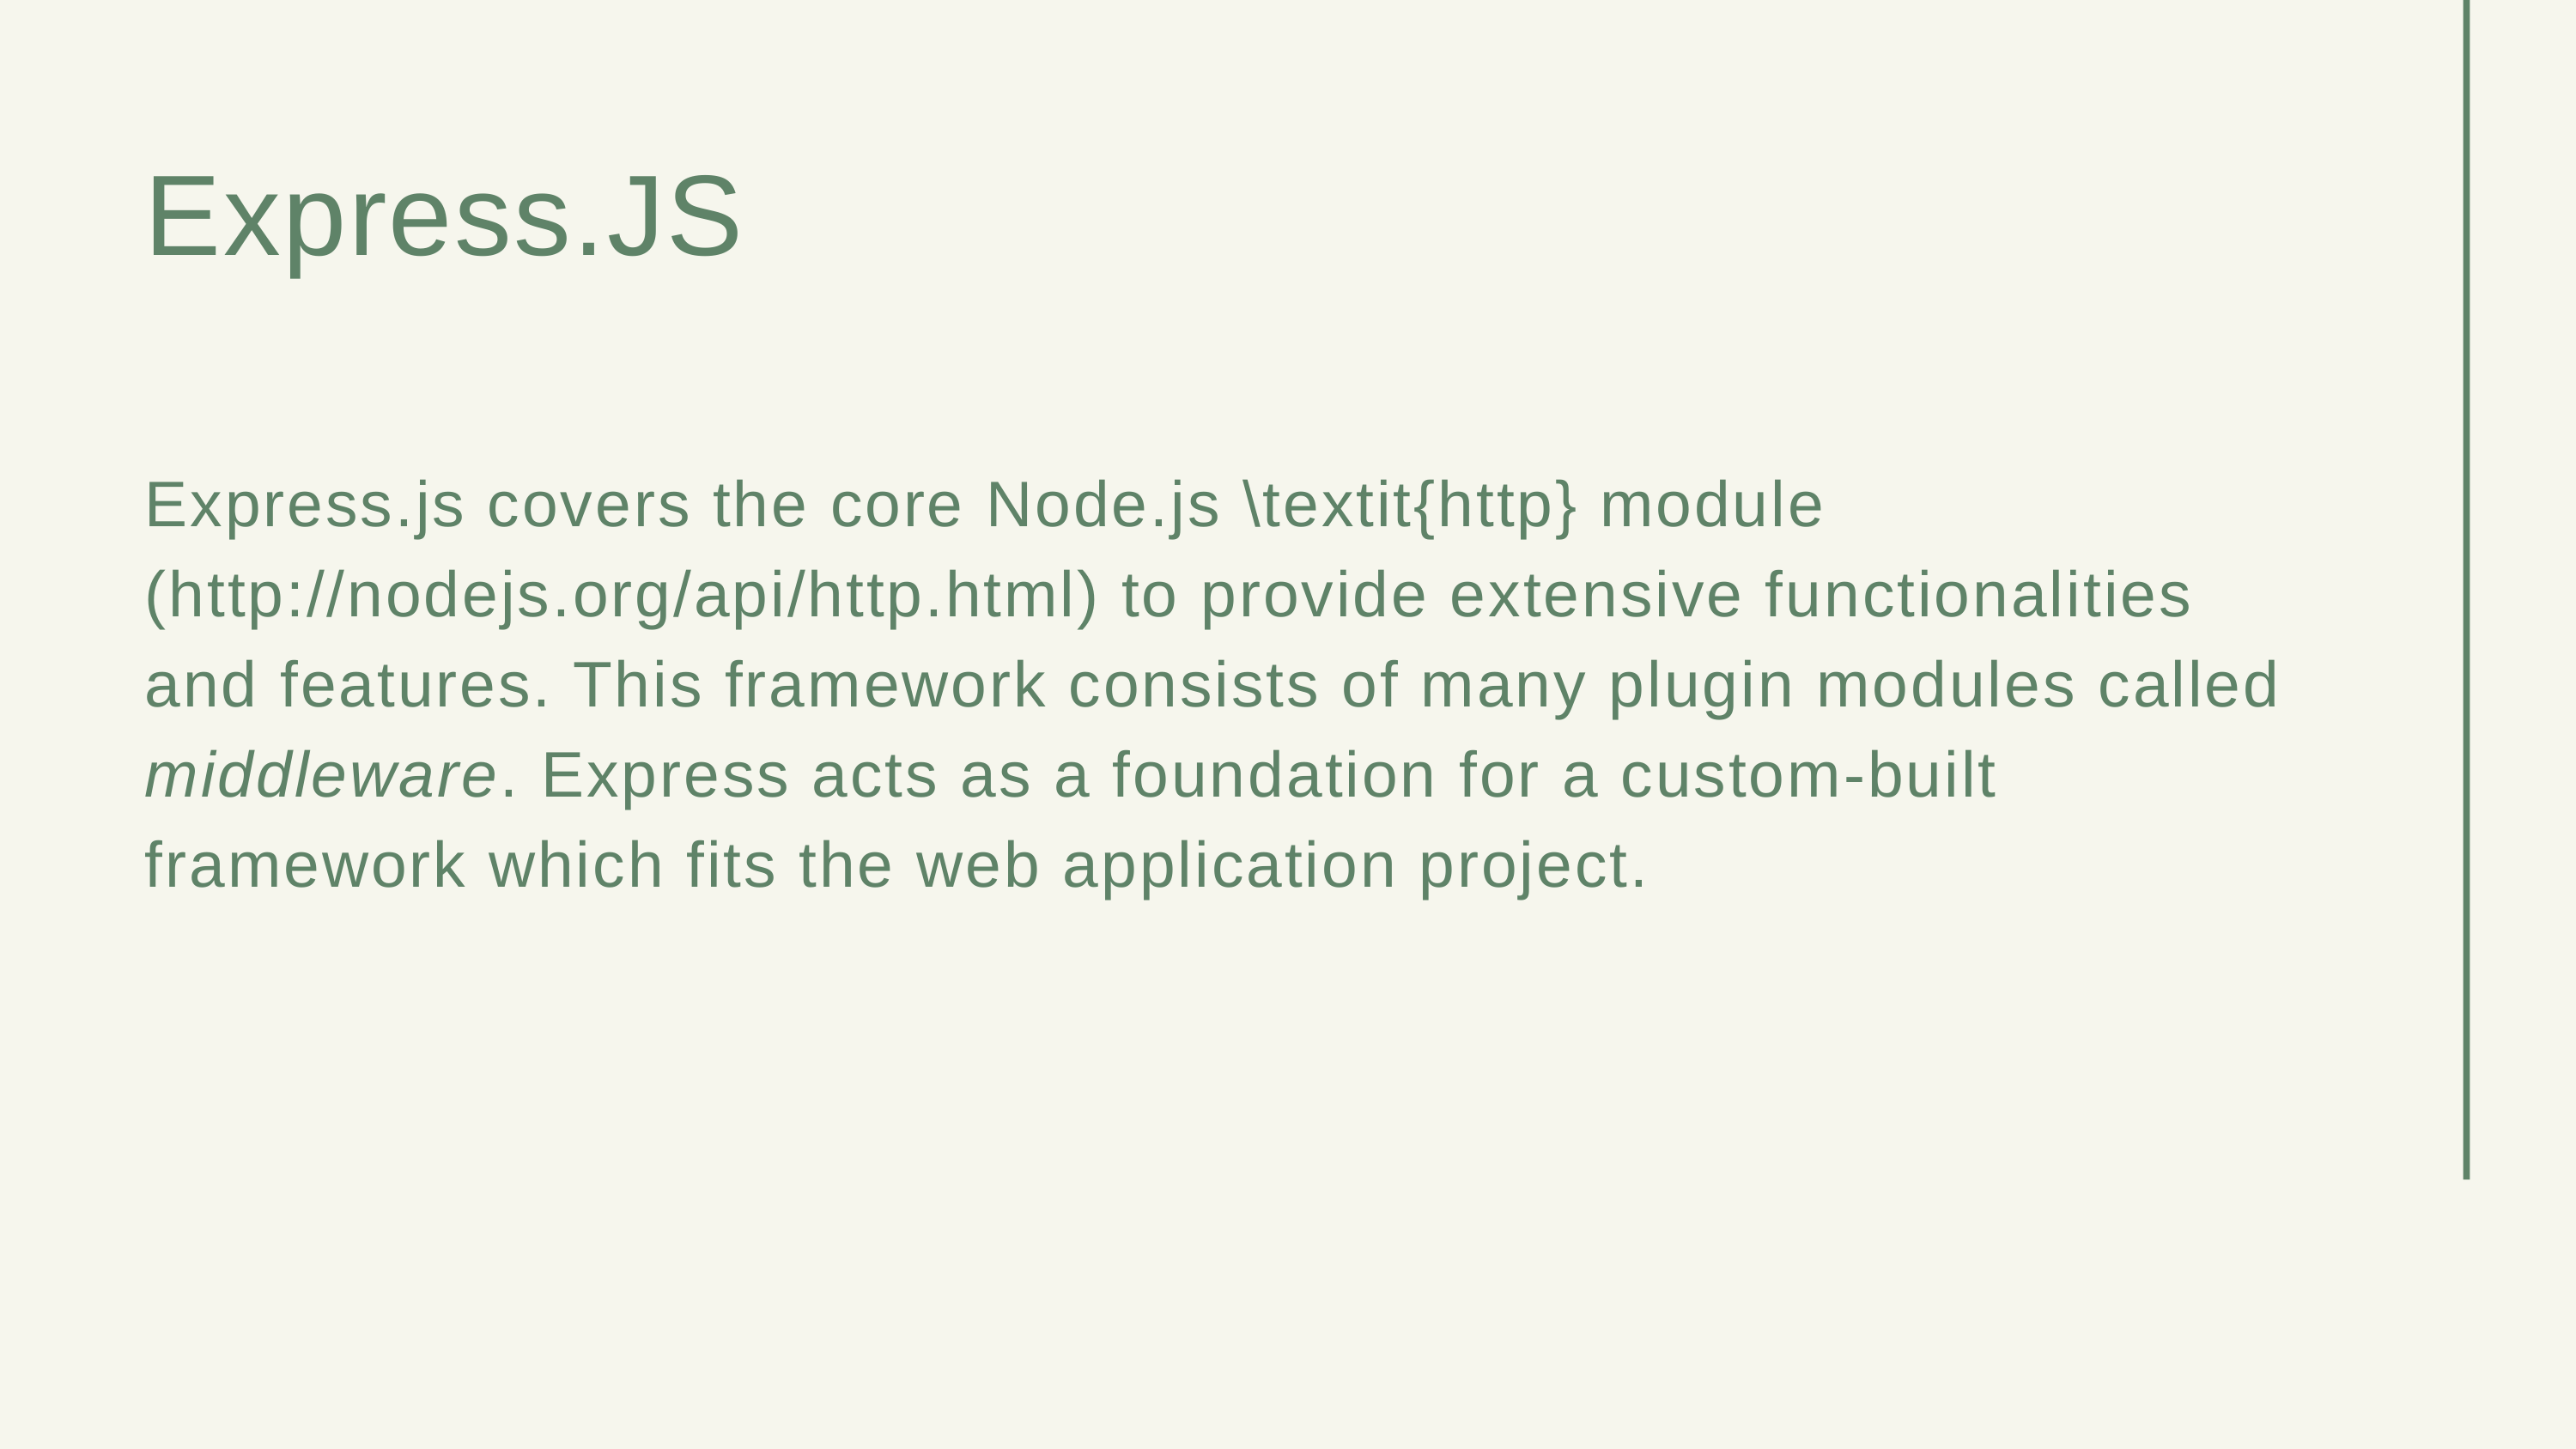

Express.JS

Express.js covers the core Node.js \textit{http} module (http://nodejs.org/api/http.html) to provide extensive functionalities and features. This framework consists of many plugin modules called middleware. Express acts as a foundation for a custom-built framework which fits the web application project.
SDCC • 2020